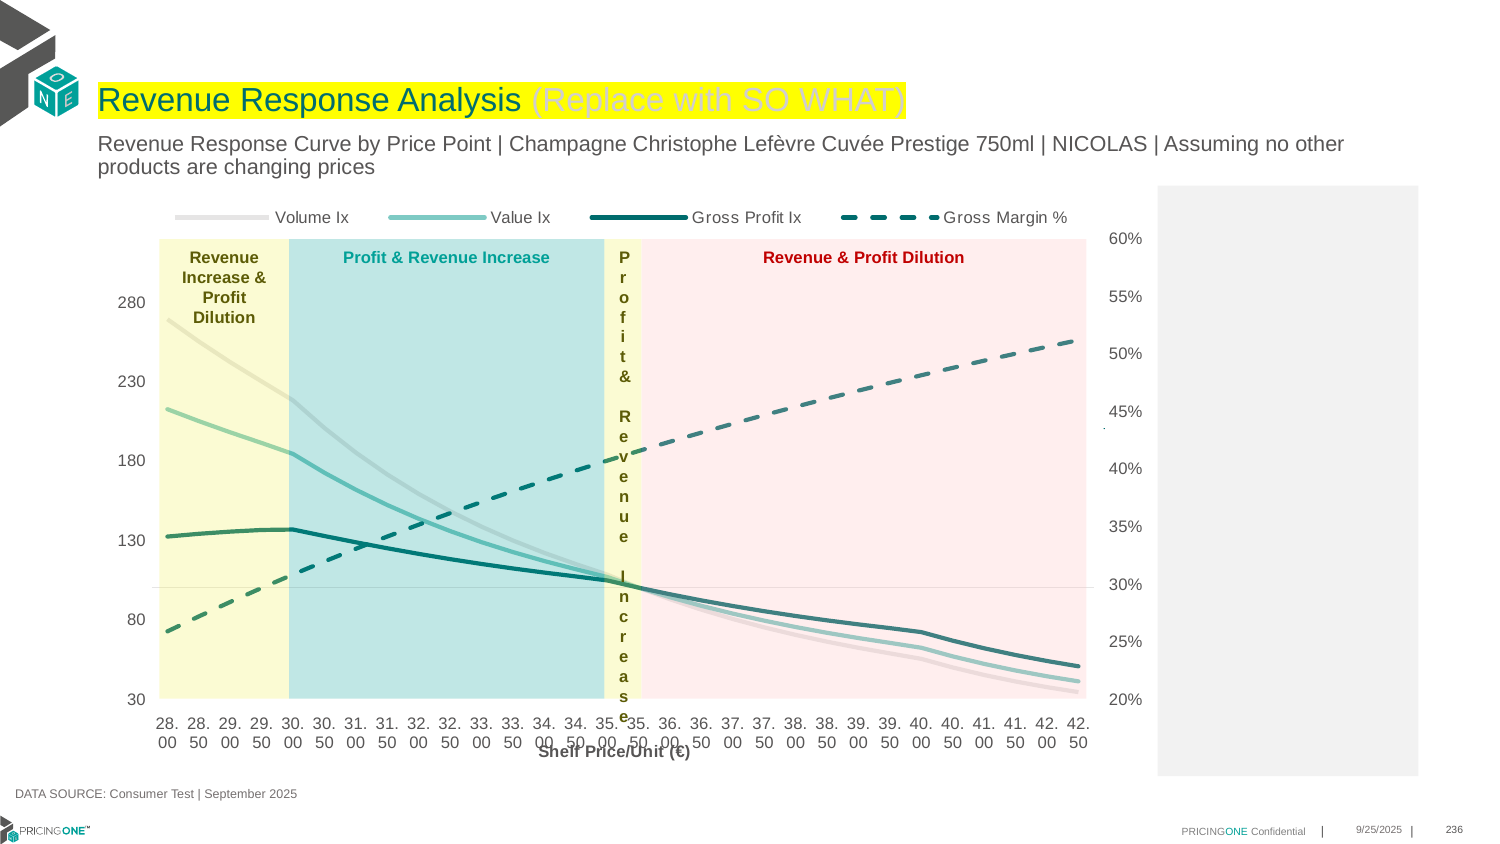

# Revenue Response Analysis (Replace with SO WHAT)

Revenue Response Curve by Price Point | Champagne Christophe Lefèvre Cuvée Prestige 750ml | NICOLAS | Assuming no other products are changing prices

### Chart:

| Category | Volume Ix | Value Ix | Gross Profit Ix | Gross Margin % |
|---|---|---|---|---|
| 28.00 | 268.98576734732654 | 212.37285921535937 | 132.1205532967871 | 0.25857142857142845 |
| 28.50 | 254.95782775044464 | 204.86128371212553 | 133.8788050738426 | 0.271578947368421 |
| 29.00 | 241.93514273017715 | 197.78085164561648 | 135.24732537969203 | 0.2841379310344828 |
| 29.50 | 229.84242087536808 | 191.11076535539164 | 136.28376923003503 | 0.29627118644067796 |
| 30.00 | 217.84928845719932 | 184.18817939868038 | 136.56224052540847 | 0.308 |
| 30.50 | 200.48709270199257 | 172.320700790297 | 132.4792593566763 | 0.319344262295082 |
| 31.00 | 185.00771061371313 | 161.6121211708262 | 128.5263878347641 | 0.33032258064516135 |
| 31.50 | 171.23262058593488 | 151.98272591288338 | 124.76515231295397 | 0.340952380952381 |
| 32.00 | 158.97966034384962 | 143.3396571451462 | 121.23008020792867 | 0.3512499999999999 |
| 32.50 | 148.07196561551385 | 135.58480266163033 | 117.93520192171857 | 0.36123076923076924 |
| 33.00 | 138.34417585177928 | 128.62090308566684 | 114.88010260690487 | 0.3709090909090908 |
| 33.50 | 129.64597732917915 | 122.35567625498669 | 112.05493562915483 | 0.3802985074626866 |
| 34.00 | 121.843526969764 | 116.70421713673929 | 109.44425353322087 | 0.38941176470588235 |
| 34.50 | 114.81941012498457 | 111.59009867184768 | 107.02976221962601 | 0.39826086956521745 |
| 35.00 | 108.20555818084487 | 106.68329658629487 | 104.53508470116898 | 0.40685714285714286 |
| 35.50 | 100.0 | 100.0 | 100.0 | 0.4152112676056338 |
| 36.00 | 92.67075416995705 | 93.97474465806341 | 95.81426686228937 | 0.42333333333333334 |
| 36.50 | 86.11488094057378 | 88.5385704614206 | 91.9571388062843 | 0.4312328767123288 |
| 37.00 | 80.24120716826756 | 83.62902150096888 | 88.40686597100846 | 0.4389189189189189 |
| 37.50 | 74.96938119535454 | 79.1899657750559 | 85.14161744981237 | 0.4463999999999999 |
| 38.00 | 70.22879380036807 | 75.17119443491721 | 82.14005462132602 | 0.4536842105263158 |
| 38.50 | 65.95748258591124 | 71.52791394598154 | 79.38166493039792 | 0.46077922077922084 |
| 39.00 | 62.101090493082346 | 68.22020665199538 | 76.84693966036782 | 0.46769230769230774 |
| 39.50 | 58.61191557279355 | 65.21250598532899 | 74.51745575536978 | 0.4744303797468355 |
| 40.00 | 55.16149253099826 | 62.150409930722304 | 72.00183964019044 | 0.48100000000000004 |
| 40.50 | 49.719300817849565 | 56.720350968603626 | 66.58473528794785 | 0.48740740740740746 |
| 41.00 | 45.00810818472462 | 51.980835728358 | 61.802178402905405 | 0.49365853658536585 |
| 41.50 | 40.914963201969954 | 47.83080244916052 | 57.569629362880406 | 0.49975903614457834 |
| 42.00 | 37.34529716959506 | 44.184553795627075 | 53.81371179662139 | 0.5057142857142858 |
| 42.50 | 34.21994729750079 | 40.969492020999006 | 50.470939908254195 | 0.5115294117647059 |
Revenue Increase & Profit Dilution
Profit & Revenue Increase
Profit & Revenue Increase
Revenue & Profit Dilution

DATA SOURCE: Consumer Test | September 2025

9/25/2025
236